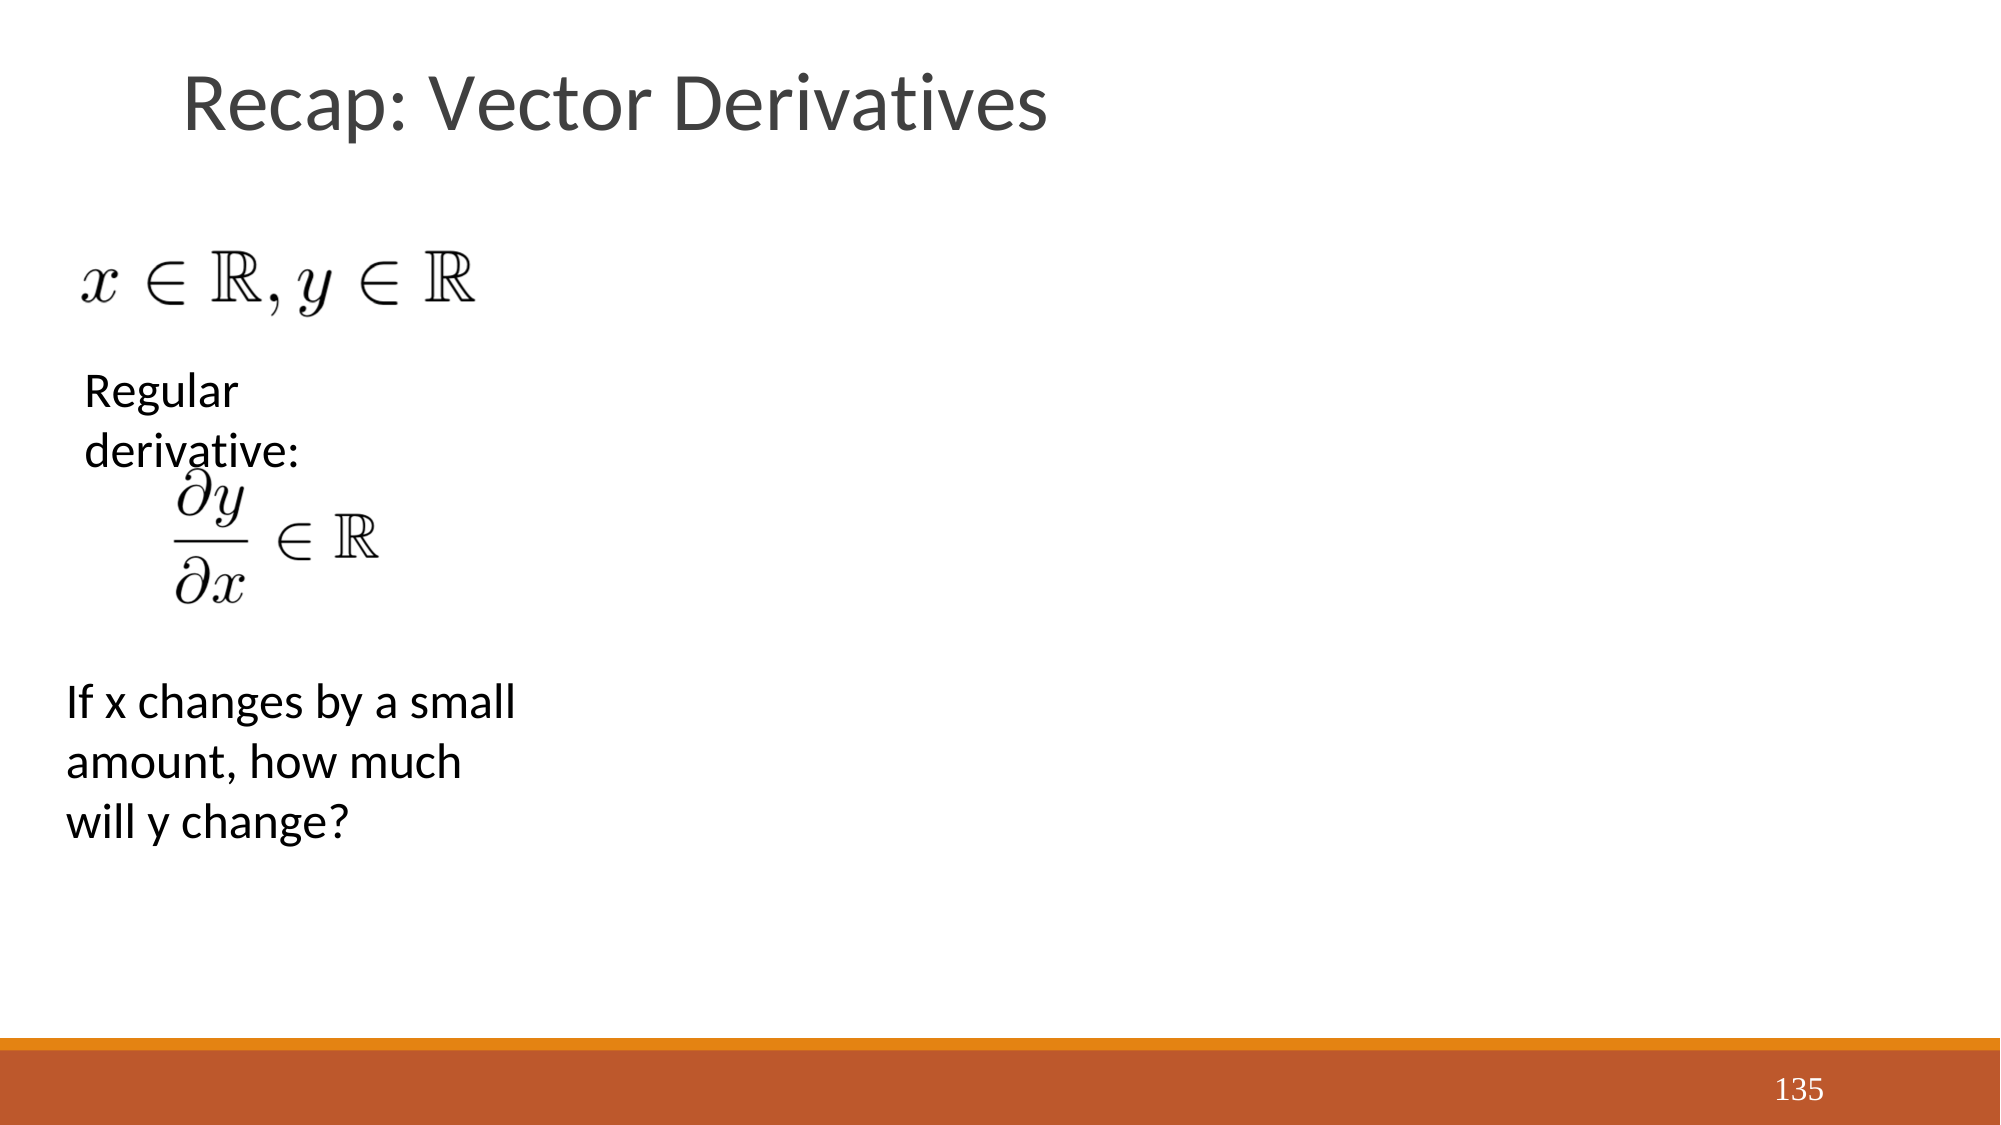

# Recap: Vector Derivatives

Regular derivative:

If x changes by a small amount, how much will y change?

135
Justin Johnson
September 23, 2019
Lecture 6 -